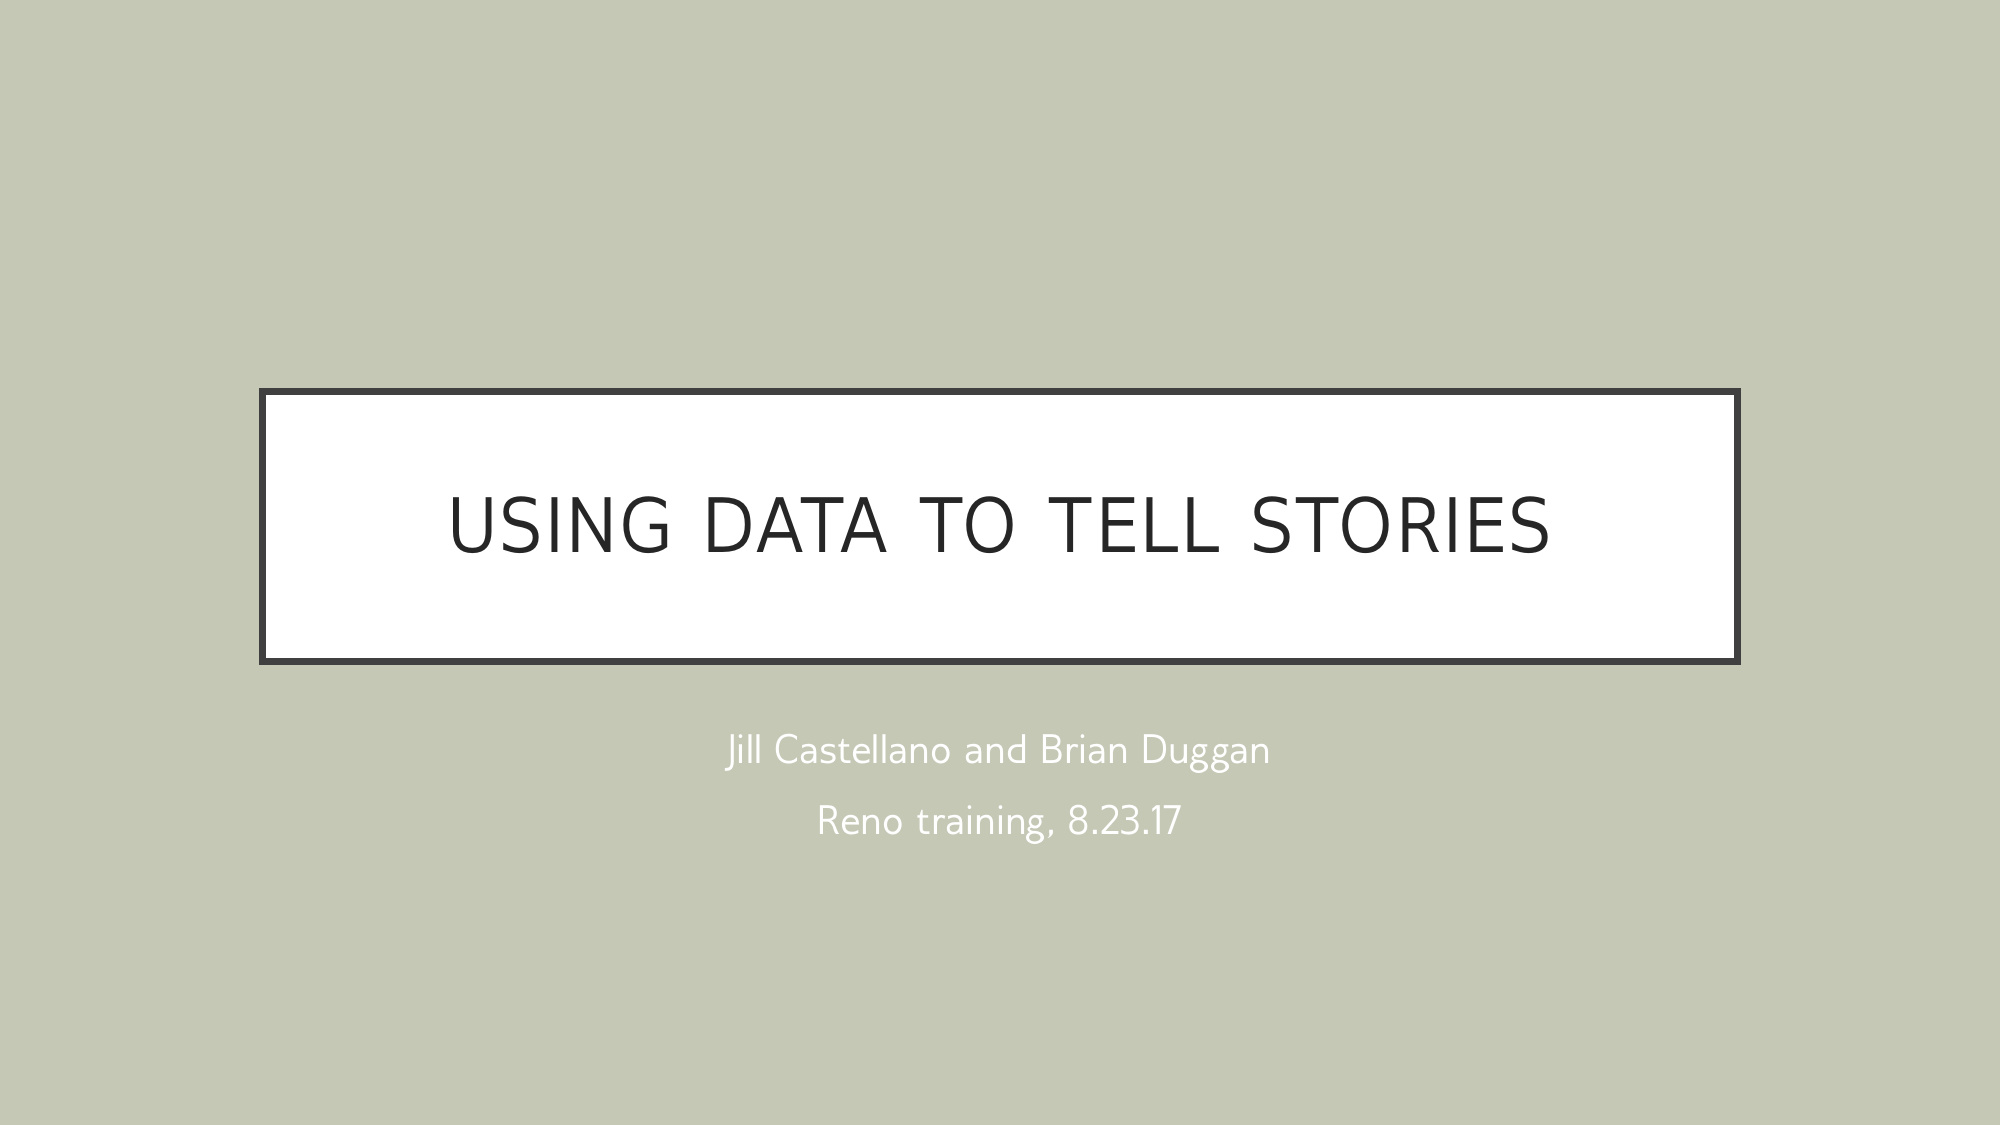

# Using data to tell stories
Jill Castellano and Brian Duggan
Reno training, 8.23.17